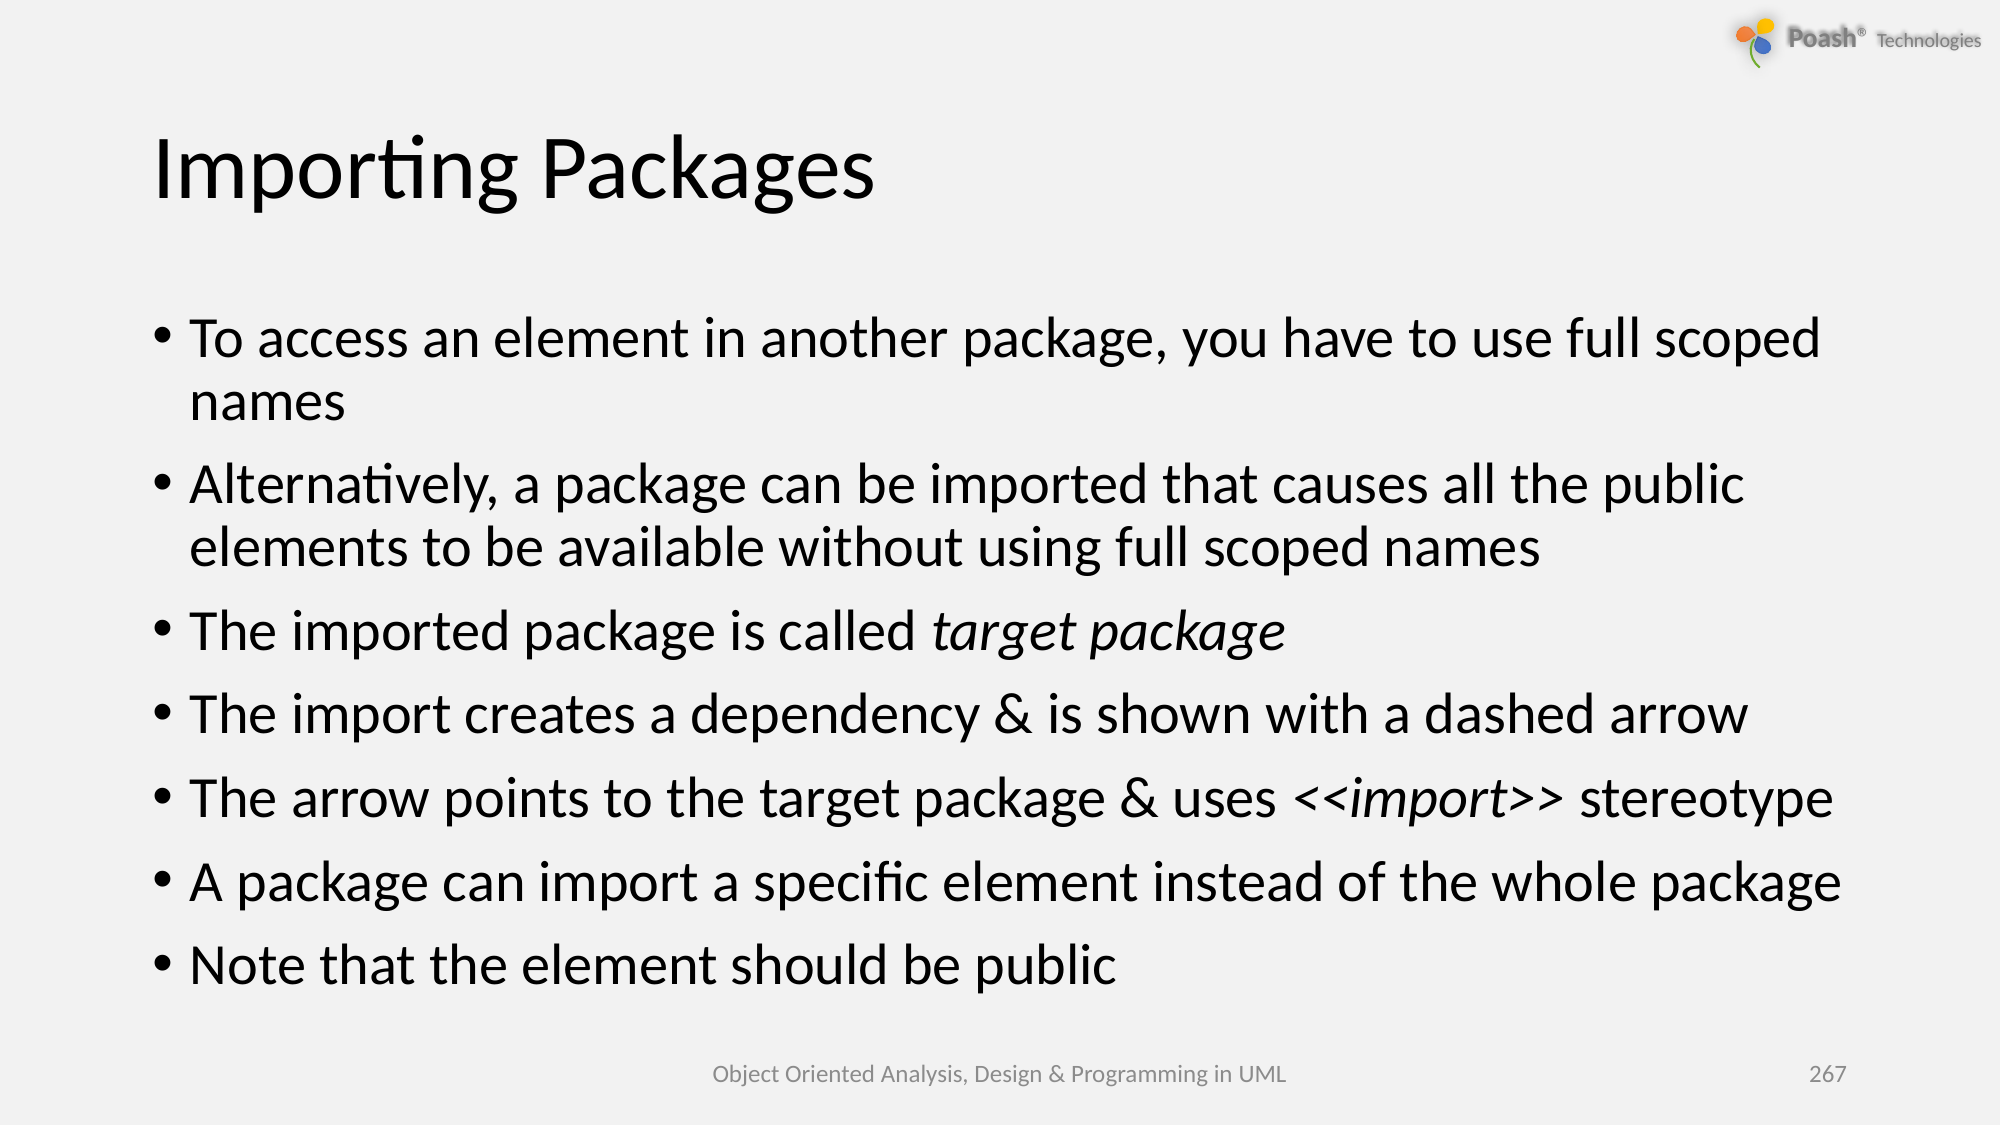

# Importing Packages
To access an element in another package, you have to use full scoped names
Alternatively, a package can be imported that causes all the public elements to be available without using full scoped names
The imported package is called target package
The import creates a dependency & is shown with a dashed arrow
The arrow points to the target package & uses <<import>> stereotype
A package can import a specific element instead of the whole package
Note that the element should be public

Object Oriented Analysis, Design & Programming in UML
267